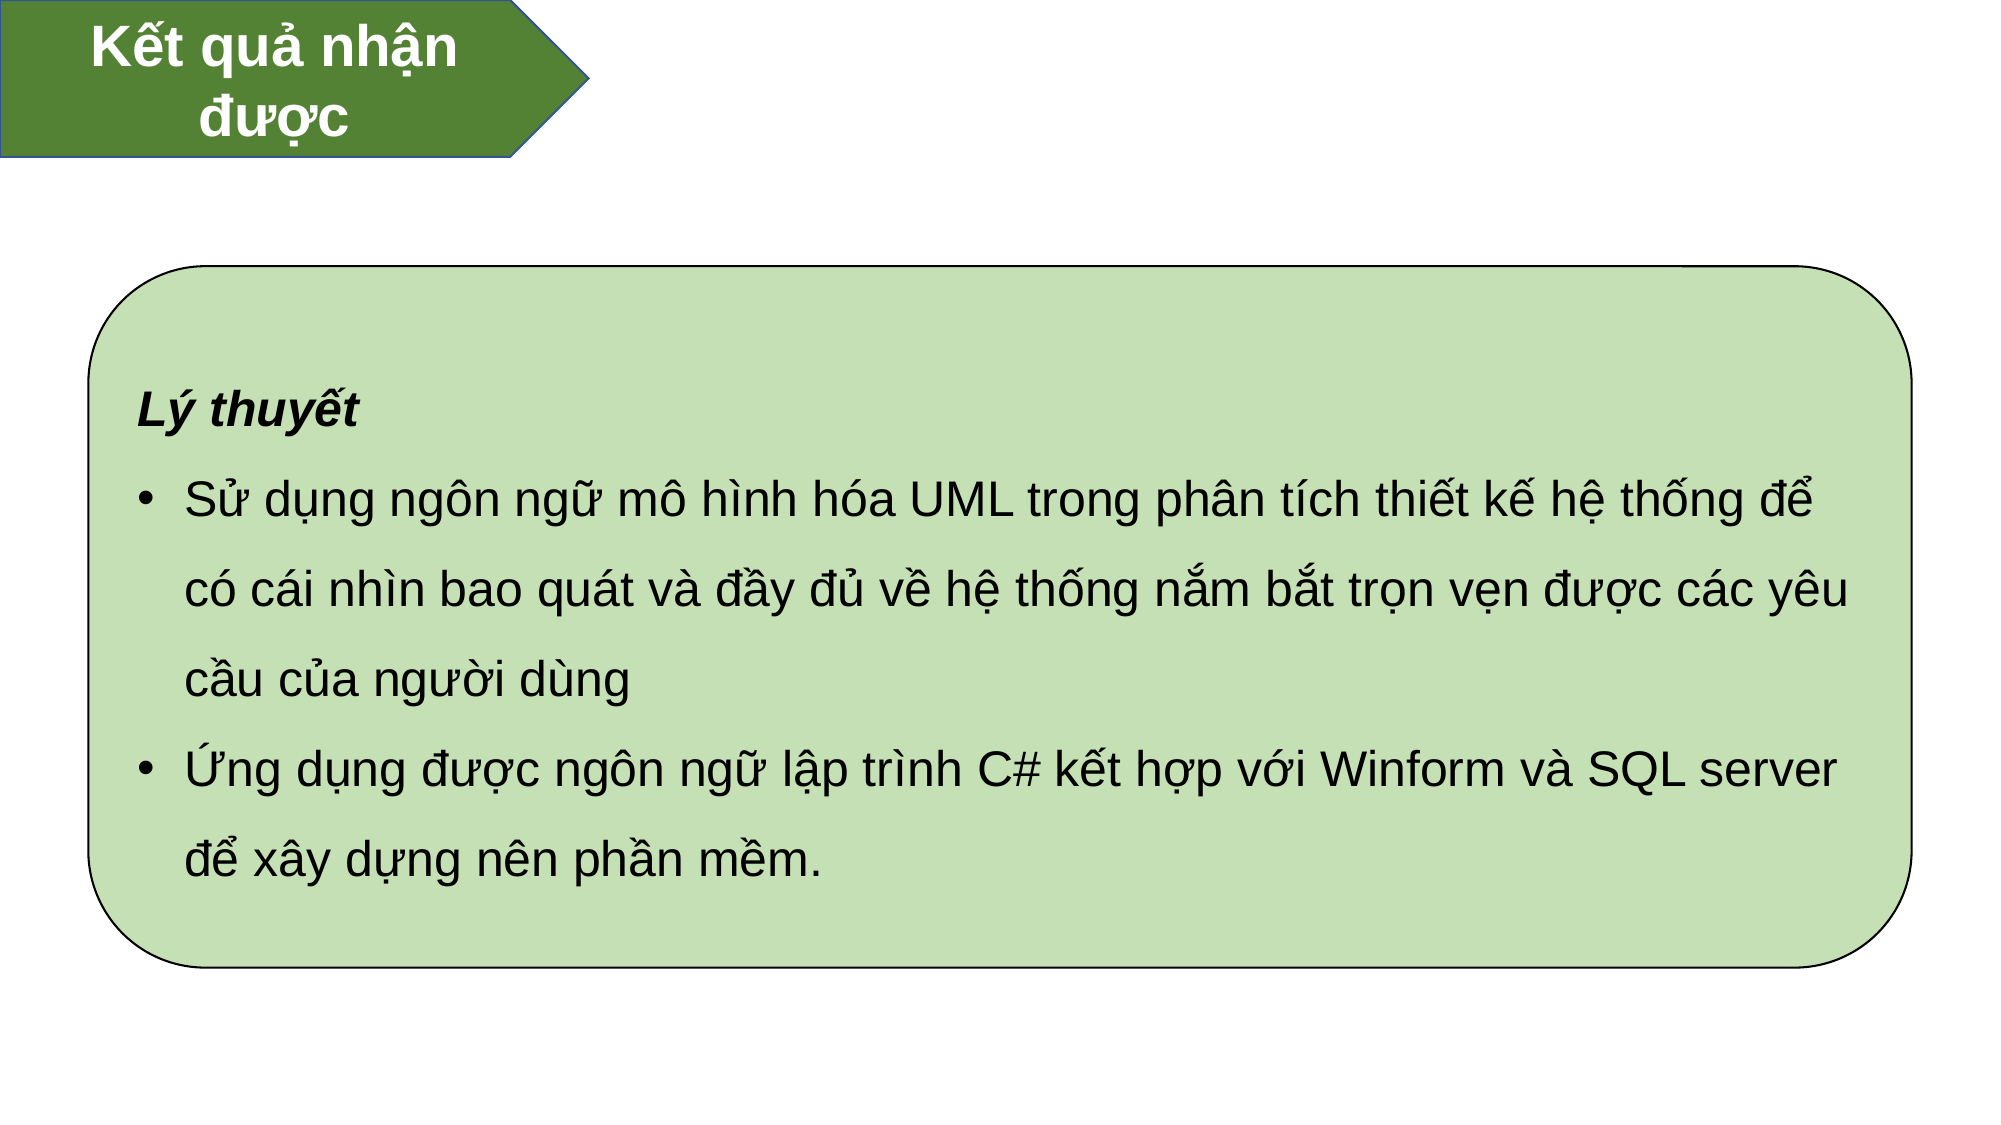

Kết quả nhận được
Lý thuyết
Sử dụng ngôn ngữ mô hình hóa UML trong phân tích thiết kế hệ thống để có cái nhìn bao quát và đầy đủ về hệ thống nắm bắt trọn vẹn được các yêu cầu của người dùng
Ứng dụng được ngôn ngữ lập trình C# kết hợp với Winform và SQL server để xây dựng nên phần mềm.